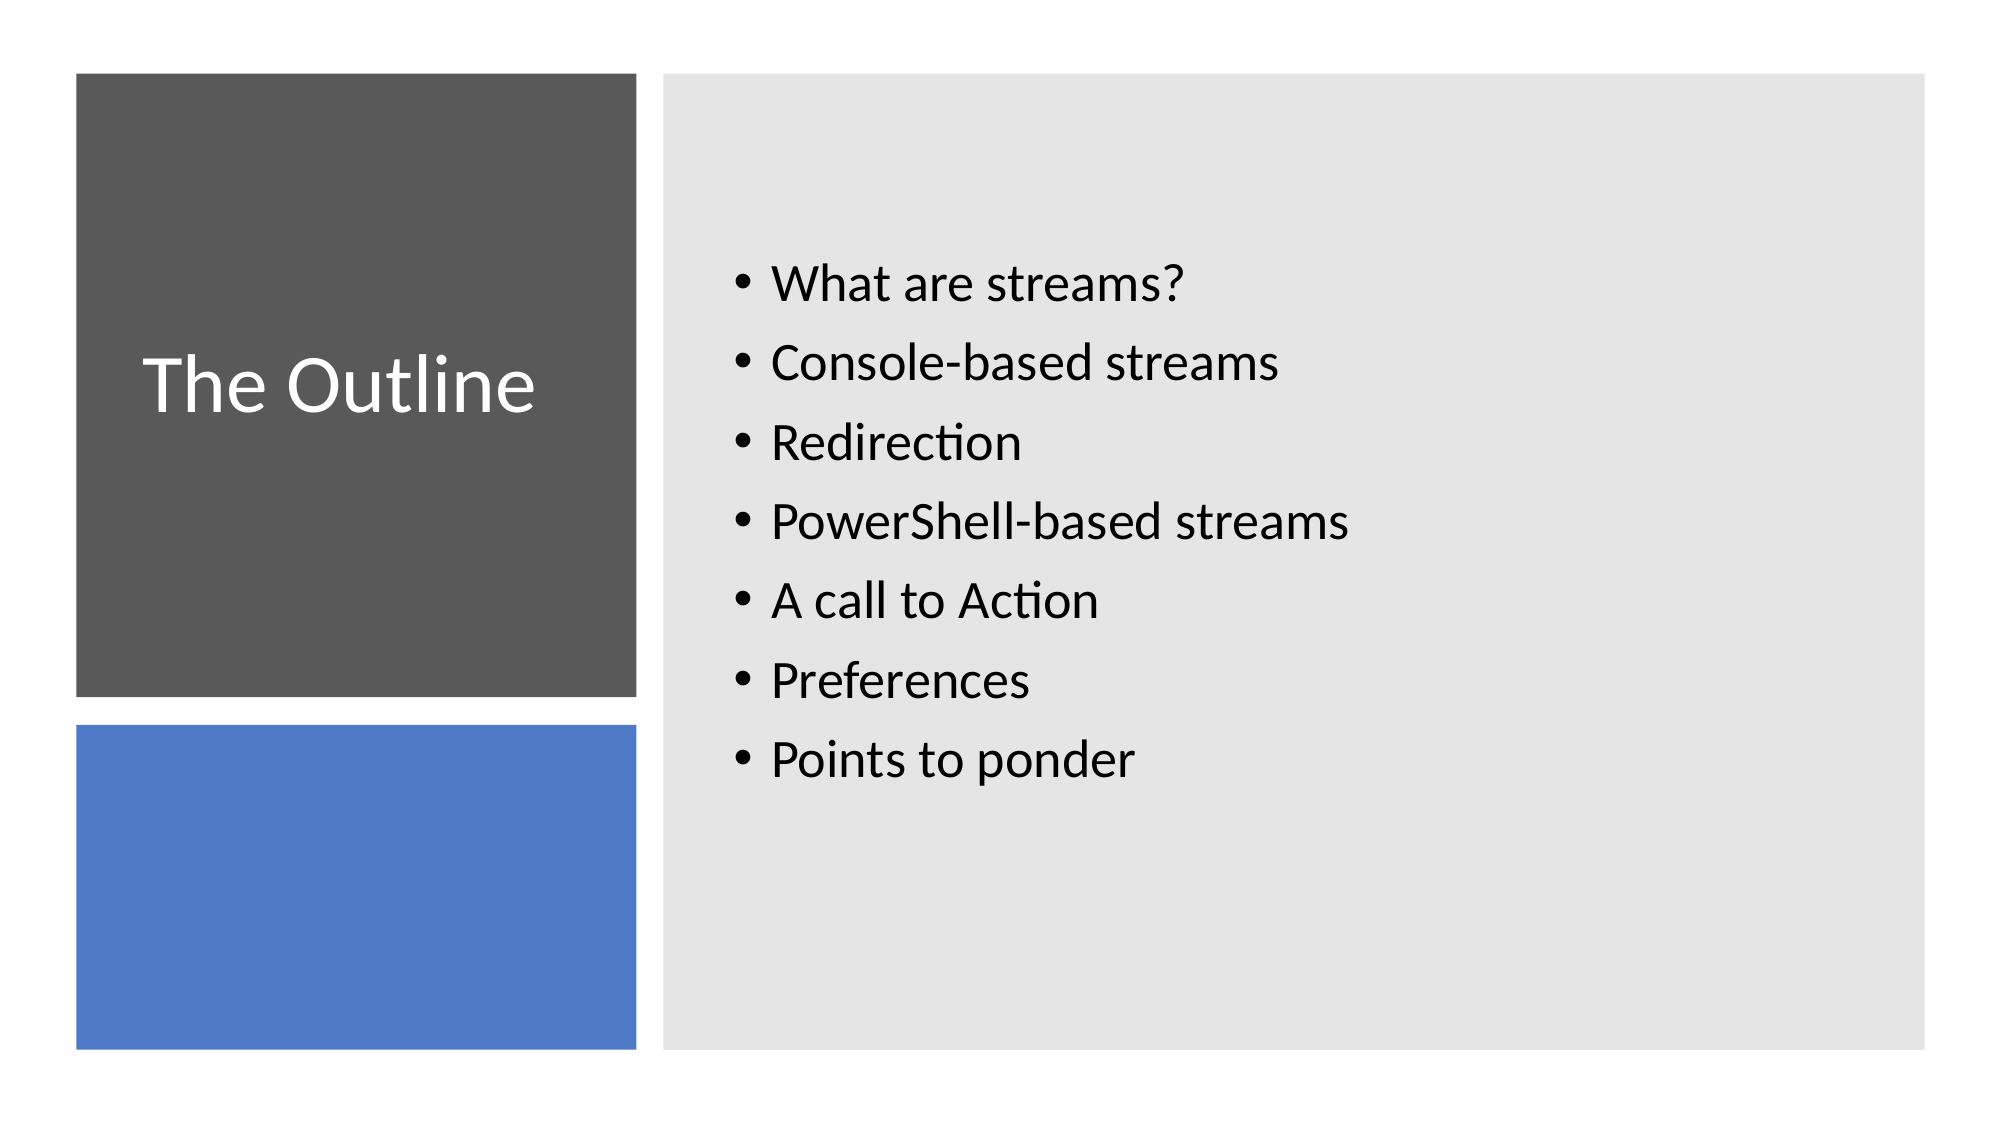

What are streams?
Console-based streams
Redirection
PowerShell-based streams
A call to Action
Preferences
Points to ponder

# The Outline